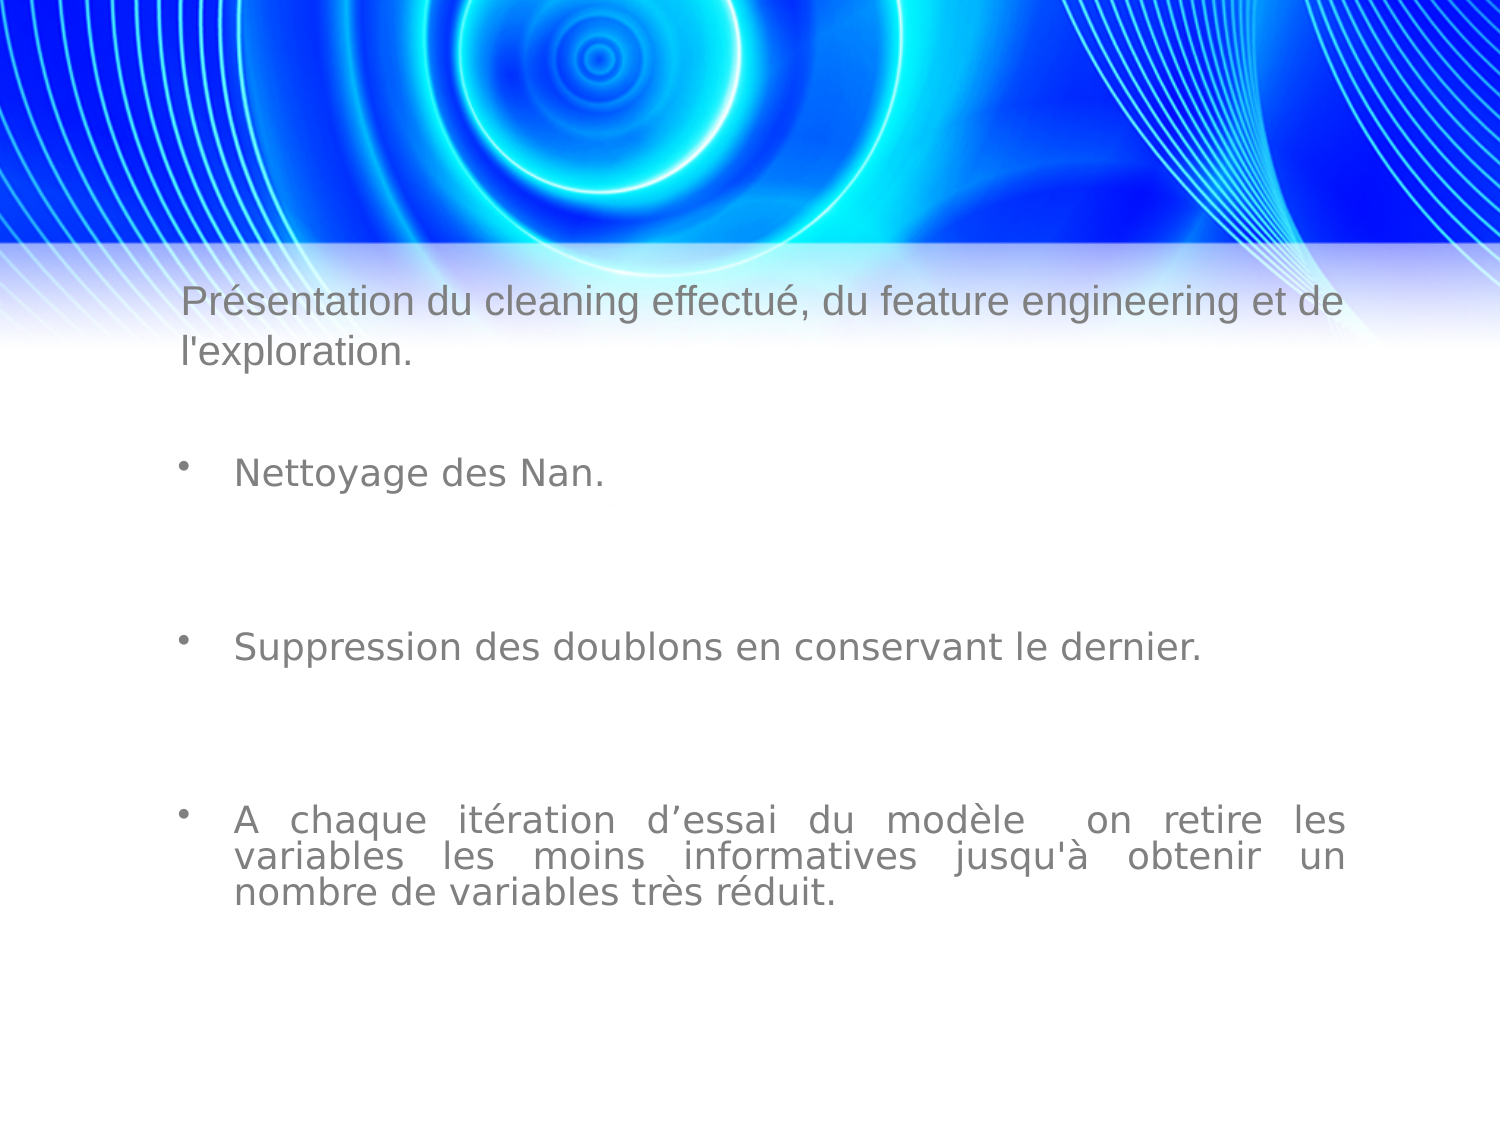

# Présentation du cleaning effectué, du feature engineering et de l'exploration.

Nettoyage des Nan.

Suppression des doublons en conservant le dernier.

A chaque itération d’essai du modèle  on retire les variables les moins informatives jusqu'à obtenir un nombre de variables très réduit.